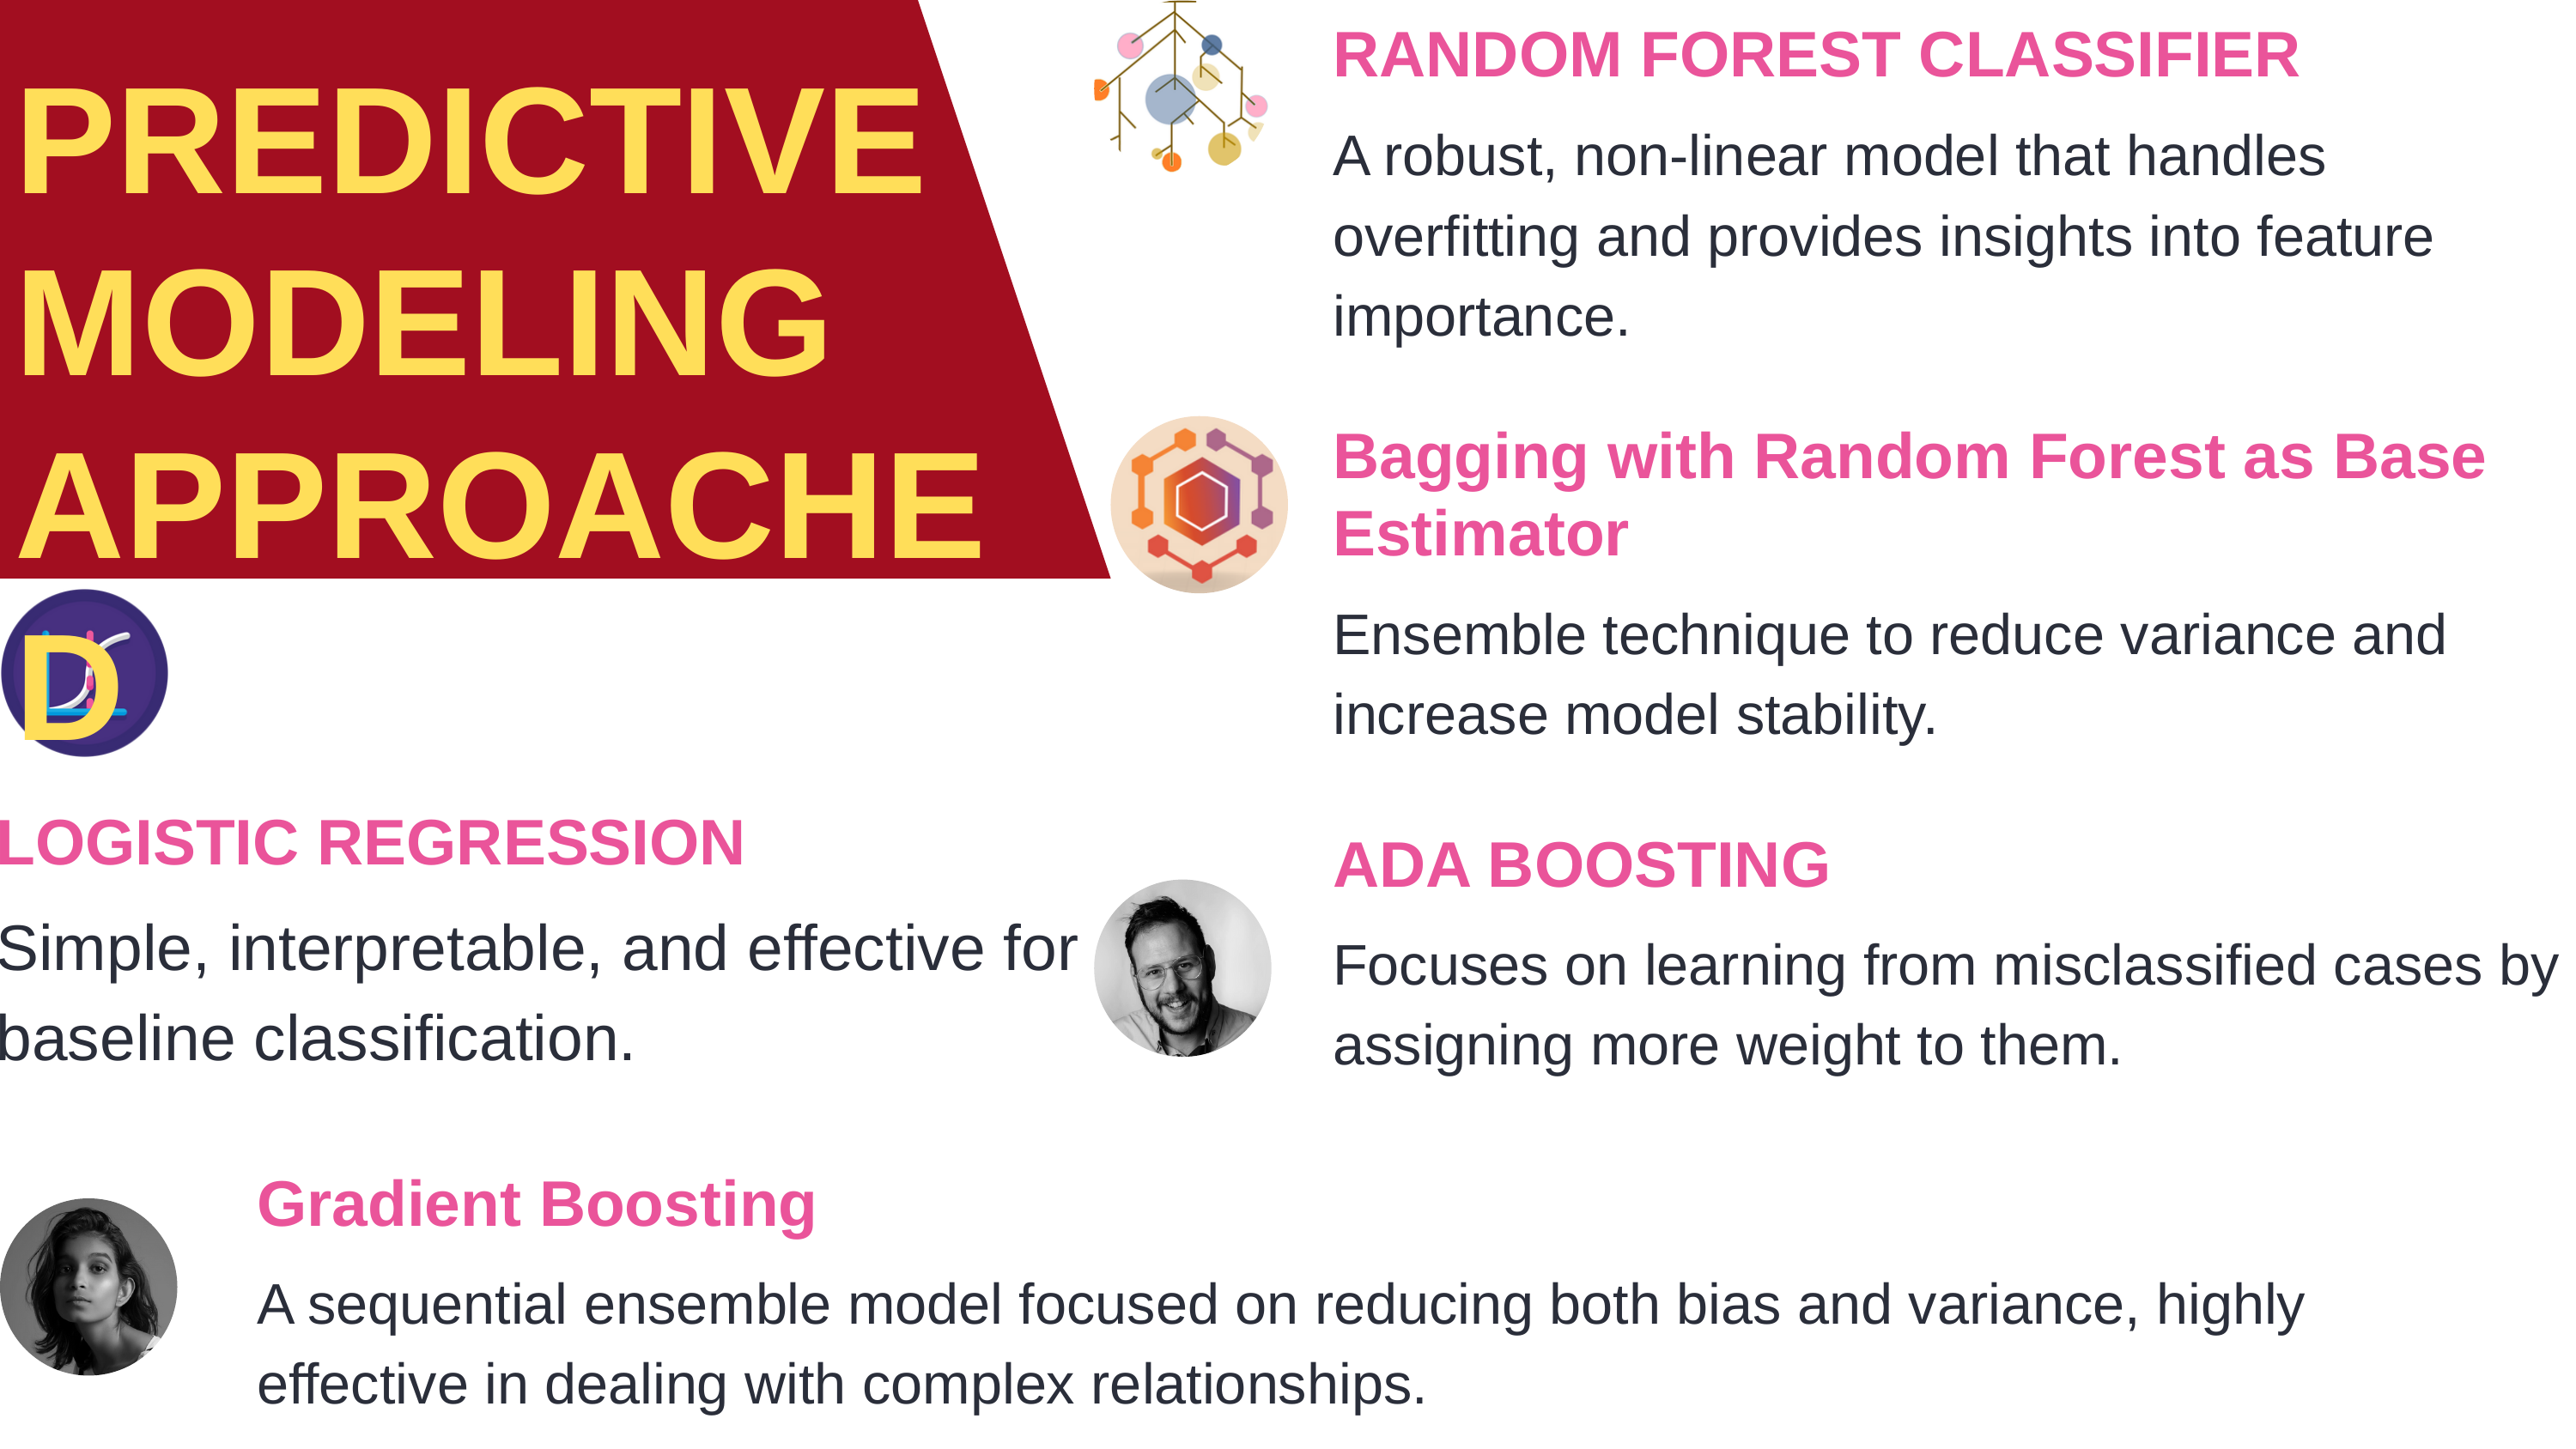

RANDOM FOREST CLASSIFIER
A robust, non-linear model that handles overfitting and provides insights into feature importance.
PREDICTIVE MODELING APPROACHED

Bagging with Random Forest as Base Estimator
Ensemble technique to reduce variance and increase model stability.

LOGISTIC REGRESSION
Simple, interpretable, and effective for baseline classification.
ADA BOOSTING
Focuses on learning from misclassified cases by assigning more weight to them.

Gradient Boosting
A sequential ensemble model focused on reducing both bias and variance, highly effective in dealing with complex relationships.